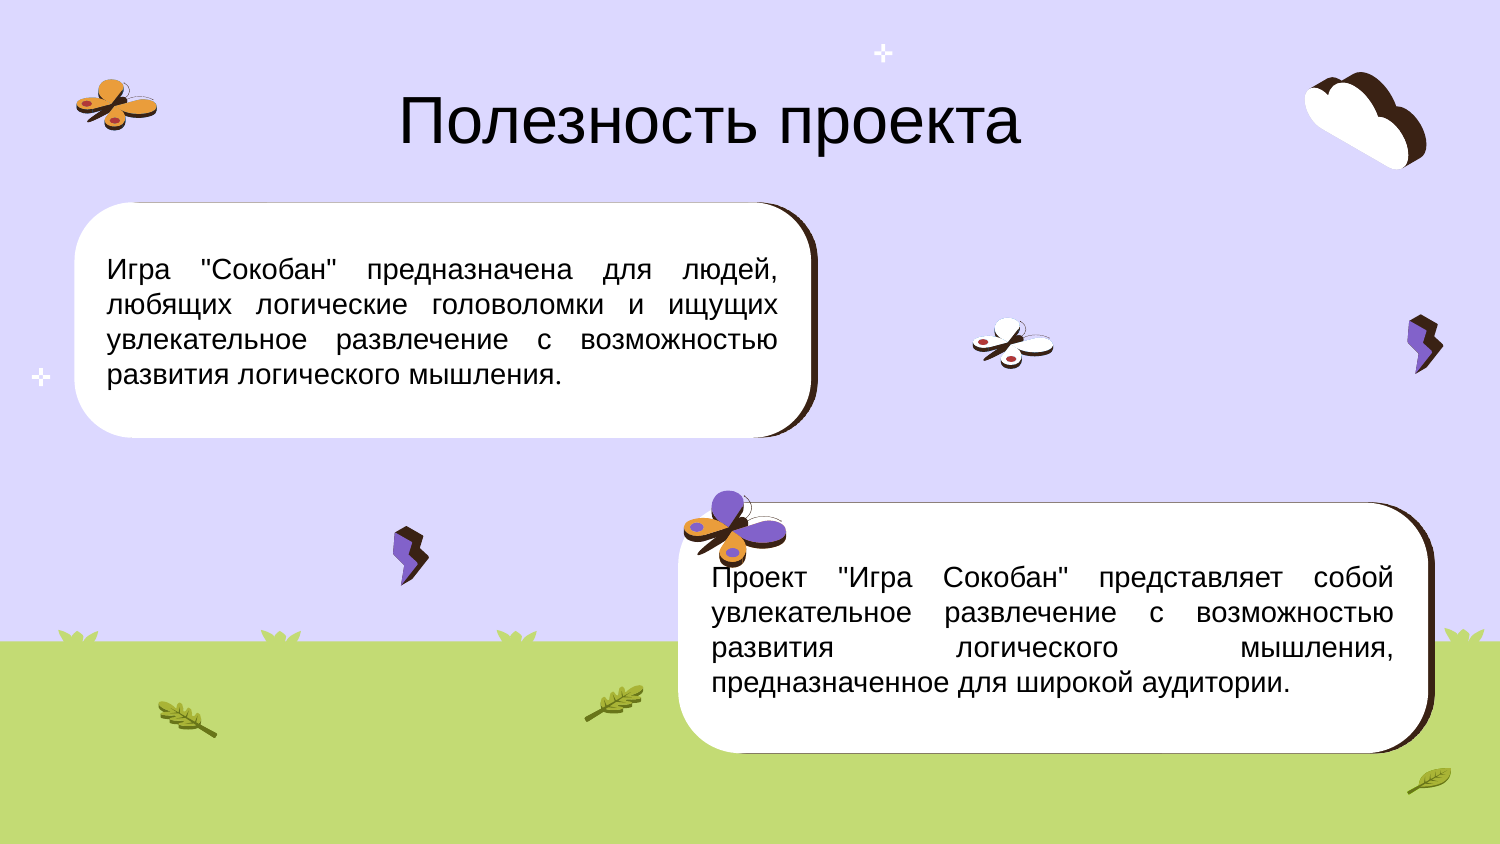

Полезность проекта
Игра "Сокобан" предназначена для людей, любящих логические головоломки и ищущих увлекательное развлечение с возможностью развития логического мышления.

Проект "Игра Сокобан" представляет собой увлекательное развлечение с возможностью развития логического мышления, предназначенное для широкой аудитории.